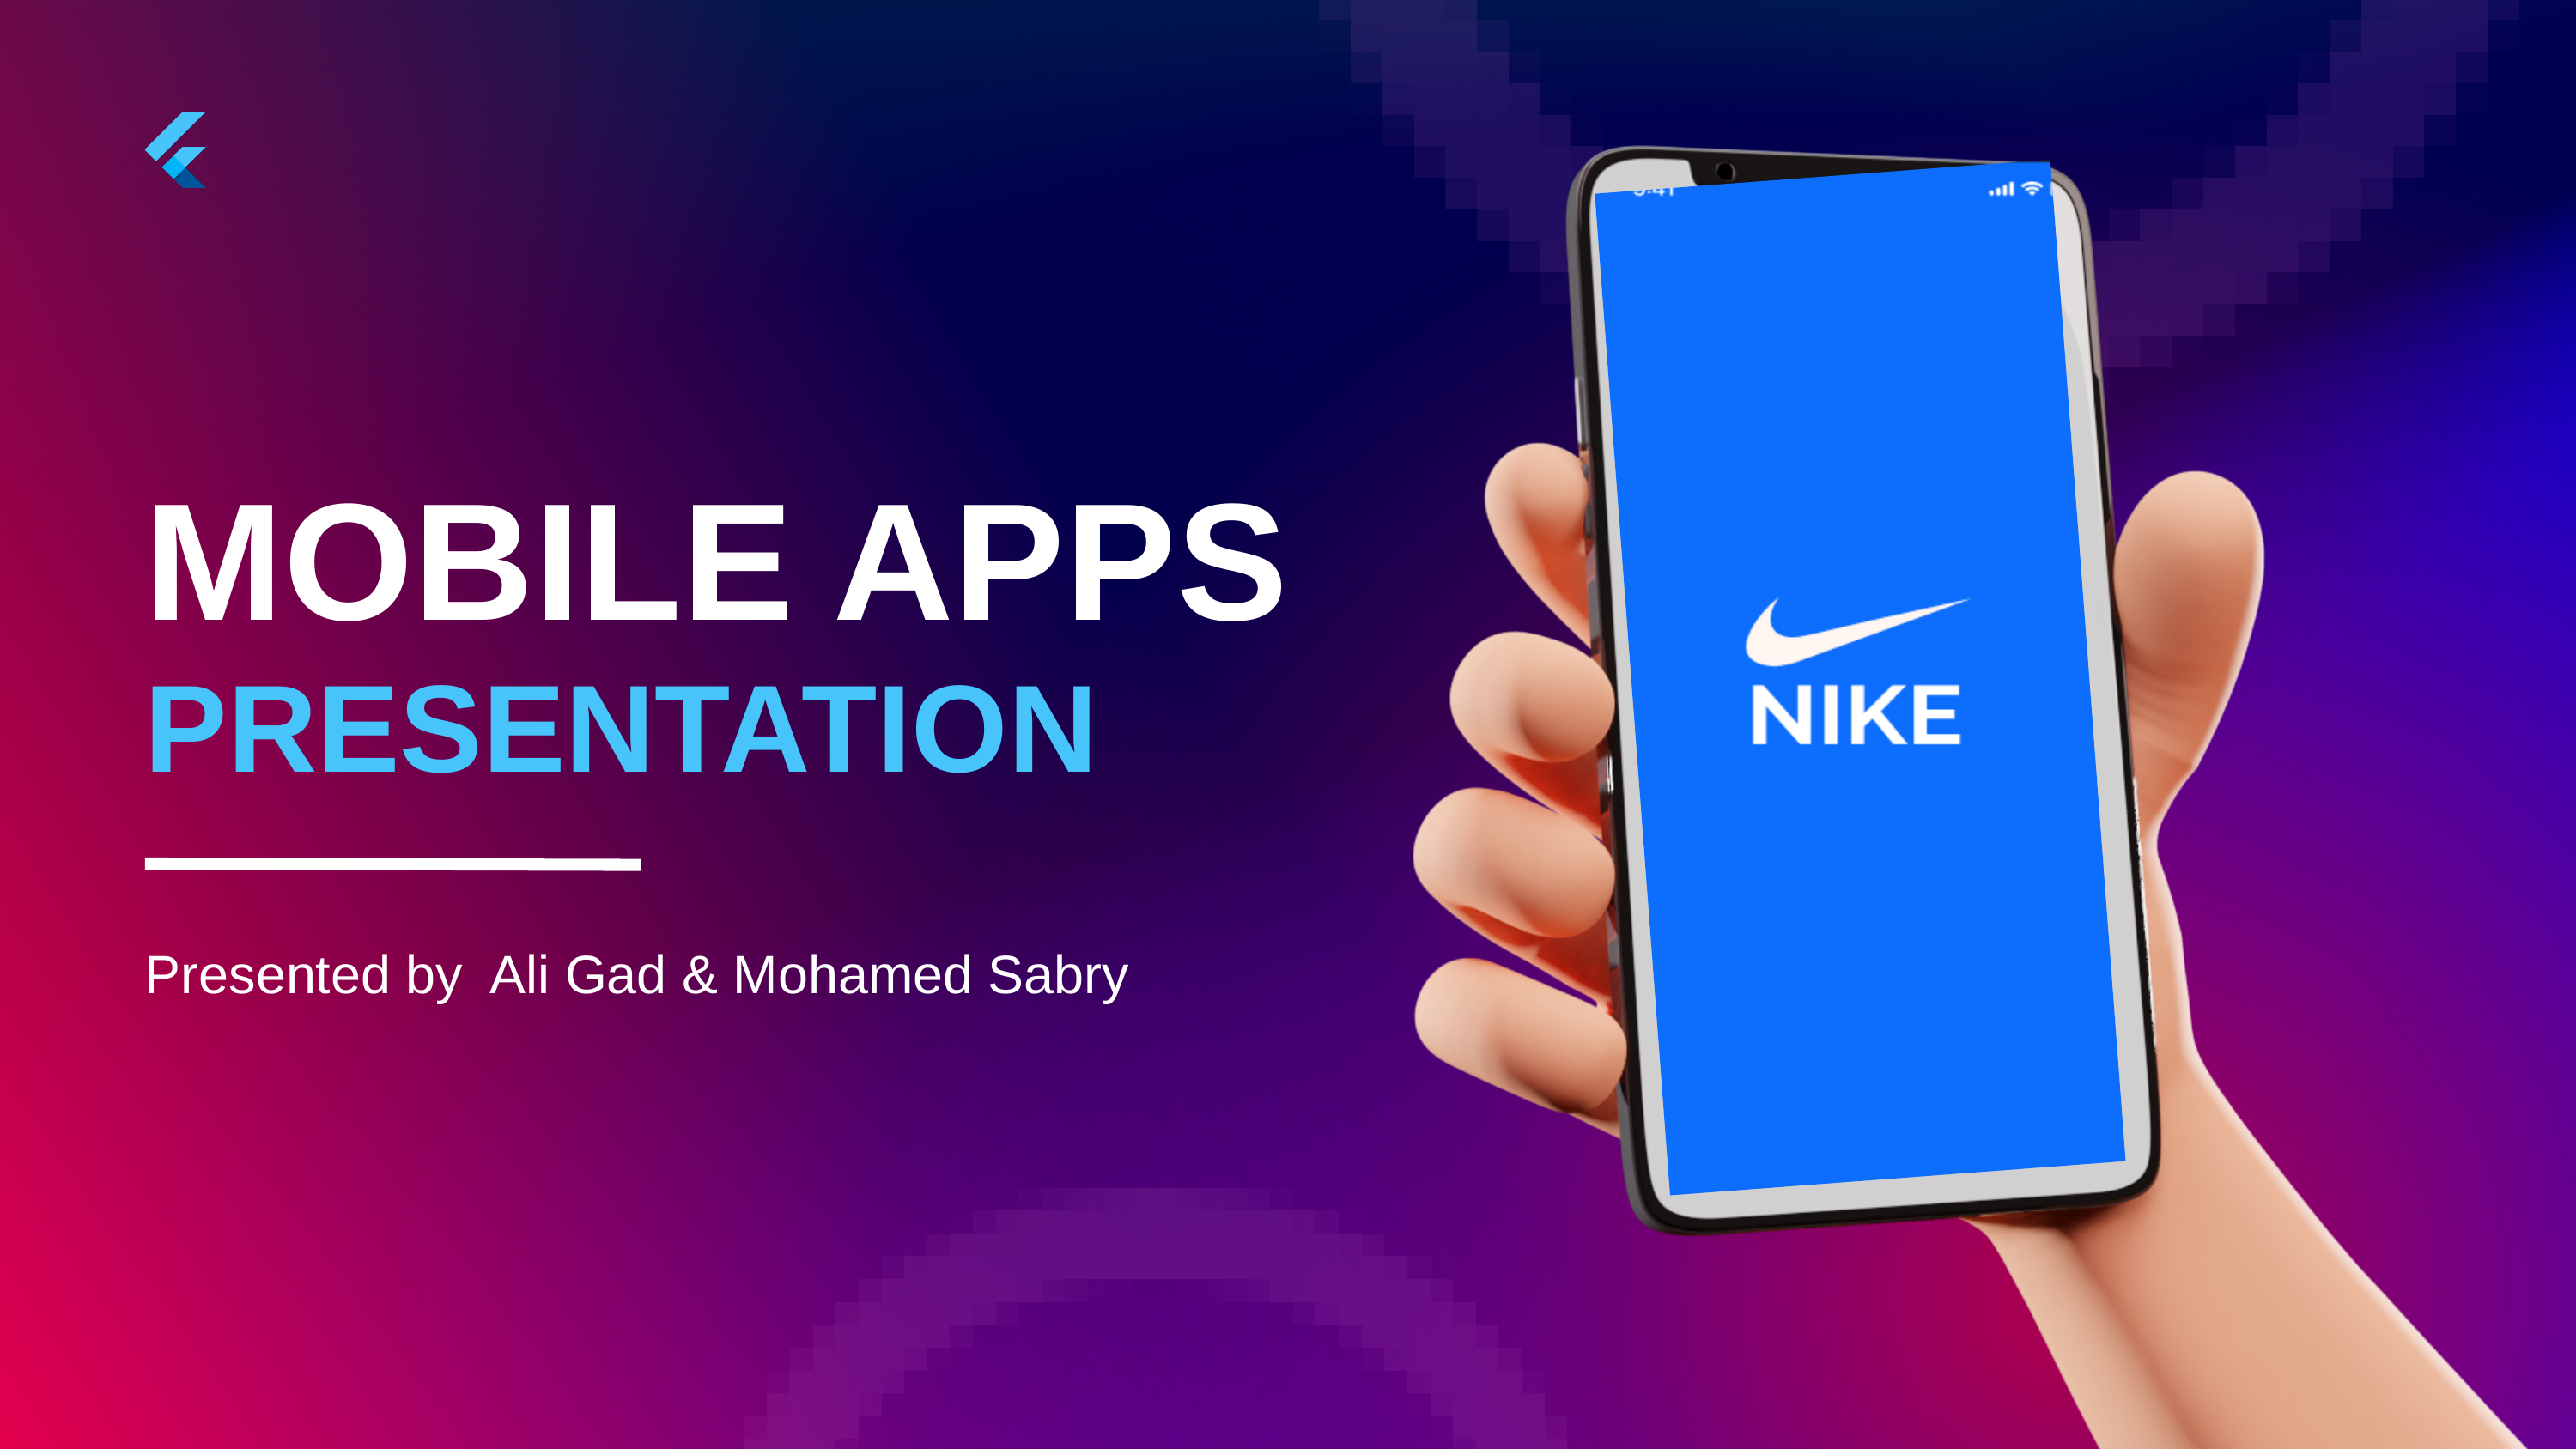

MOBILE APPS
PRESENTATION

Presented by  Ali Gad & Mohamed Sabry